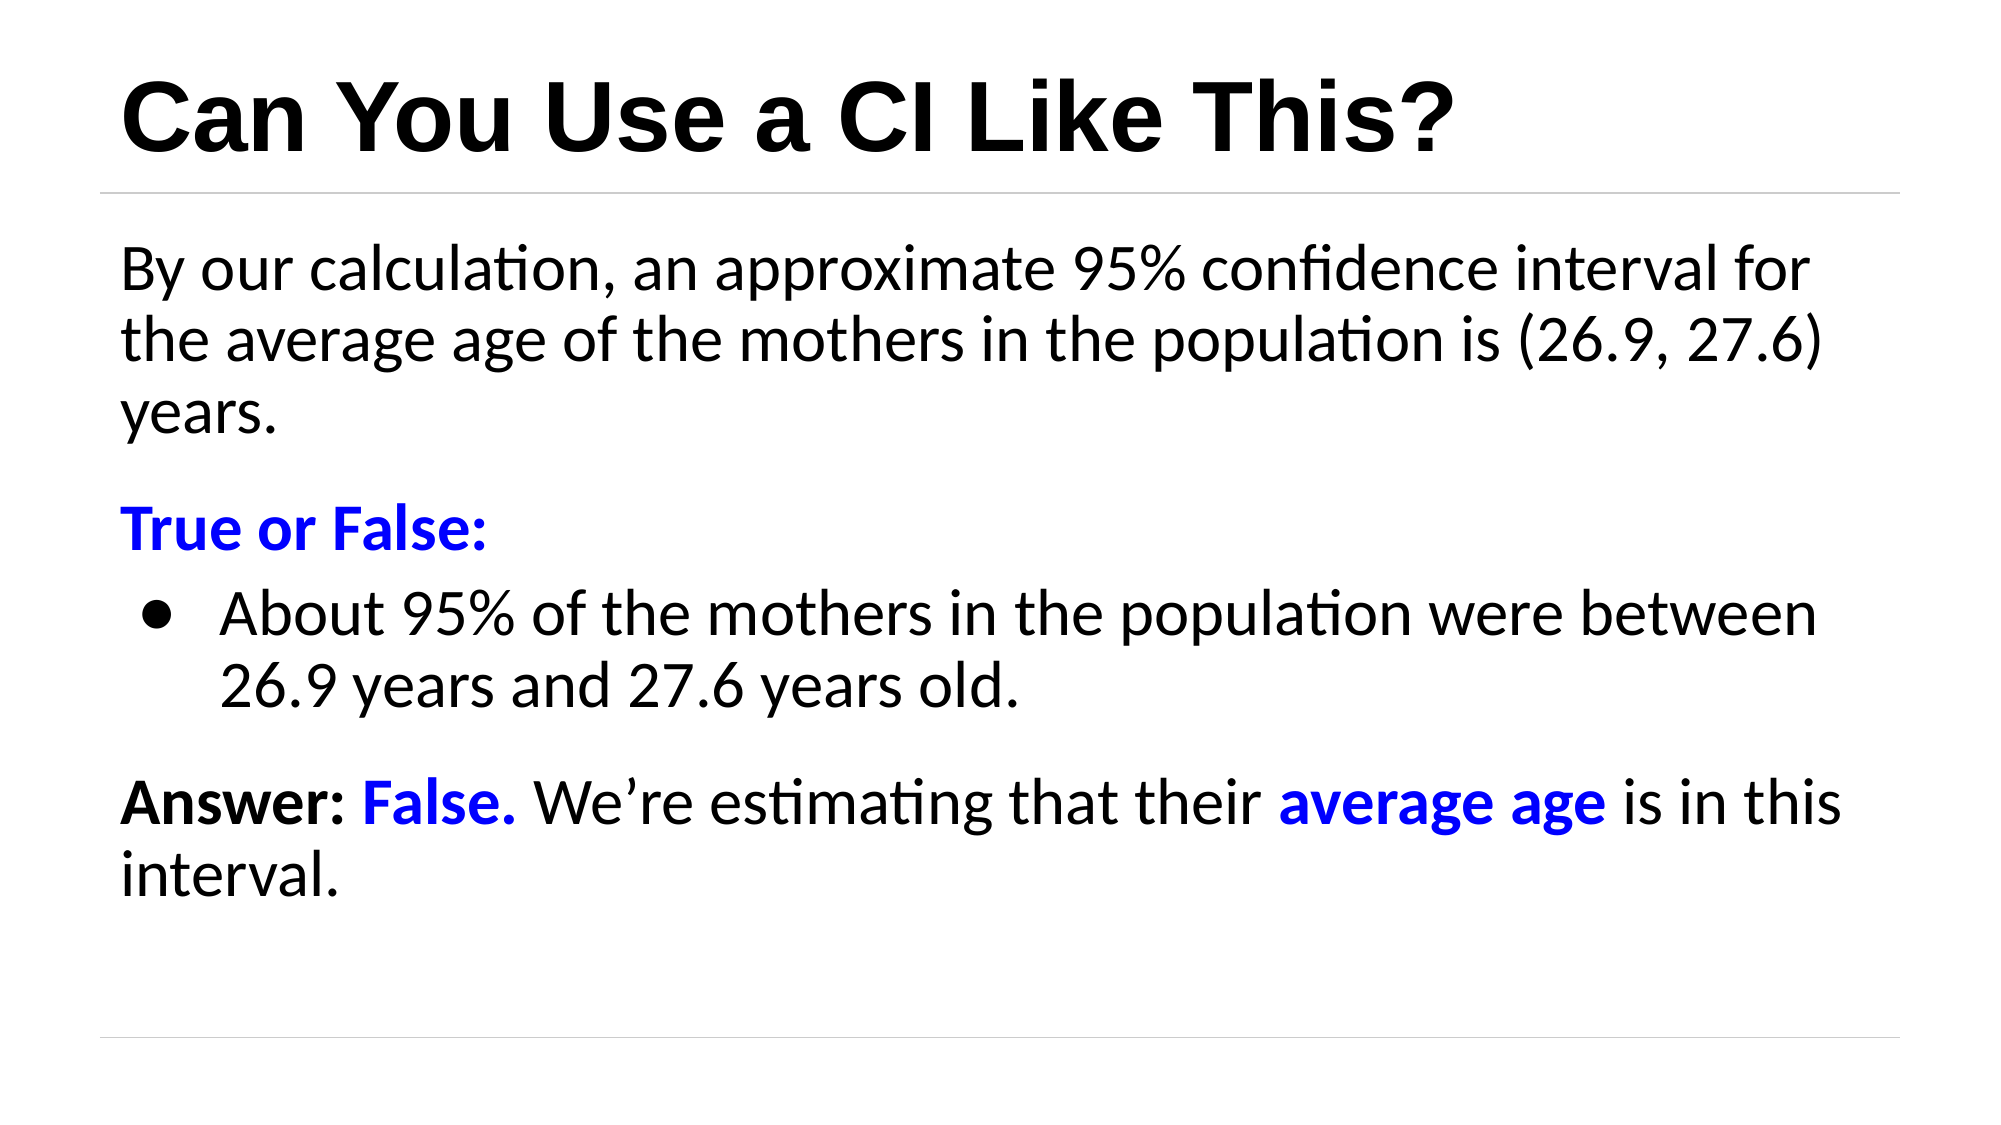

# Can You Use a CI Like This?
By our calculation, an approximate 95% confidence interval for the average age of the mothers in the population is (26.9, 27.6) years.

True or False:
About 95% of the mothers in the population were between 26.9 years and 27.6 years old.

Answer: False. We’re estimating that their average age is in this interval.